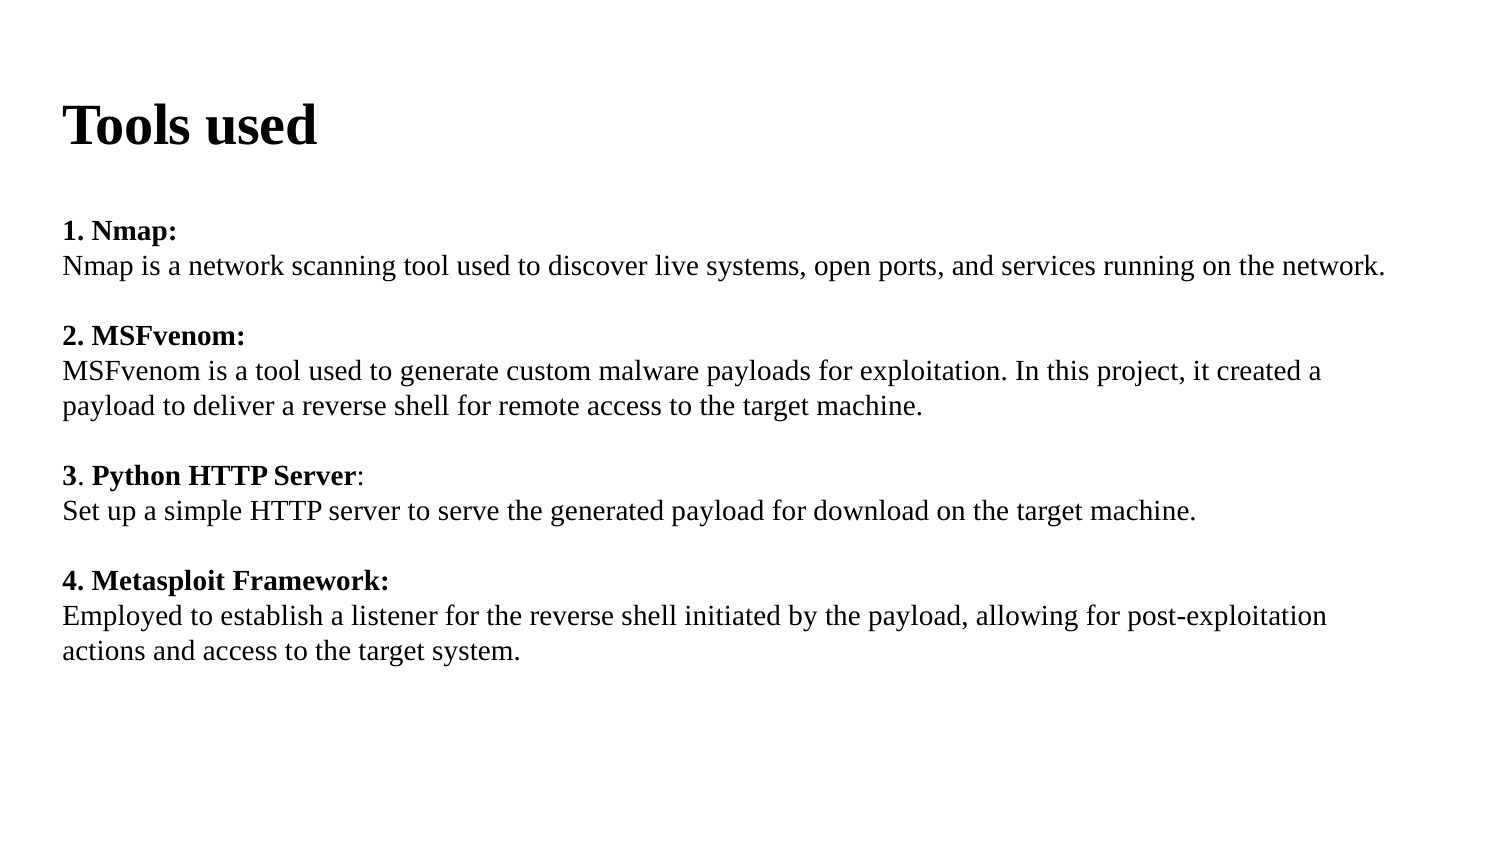

# Tools used 1. Nmap: Nmap is a network scanning tool used to discover live systems, open ports, and services running on the network. 2. MSFvenom: MSFvenom is a tool used to generate custom malware payloads for exploitation. In this project, it created a payload to deliver a reverse shell for remote access to the target machine. 3. Python HTTP Server: Set up a simple HTTP server to serve the generated payload for download on the target machine. 4. Metasploit Framework: Employed to establish a listener for the reverse shell initiated by the payload, allowing for post-exploitation actions and access to the target system.